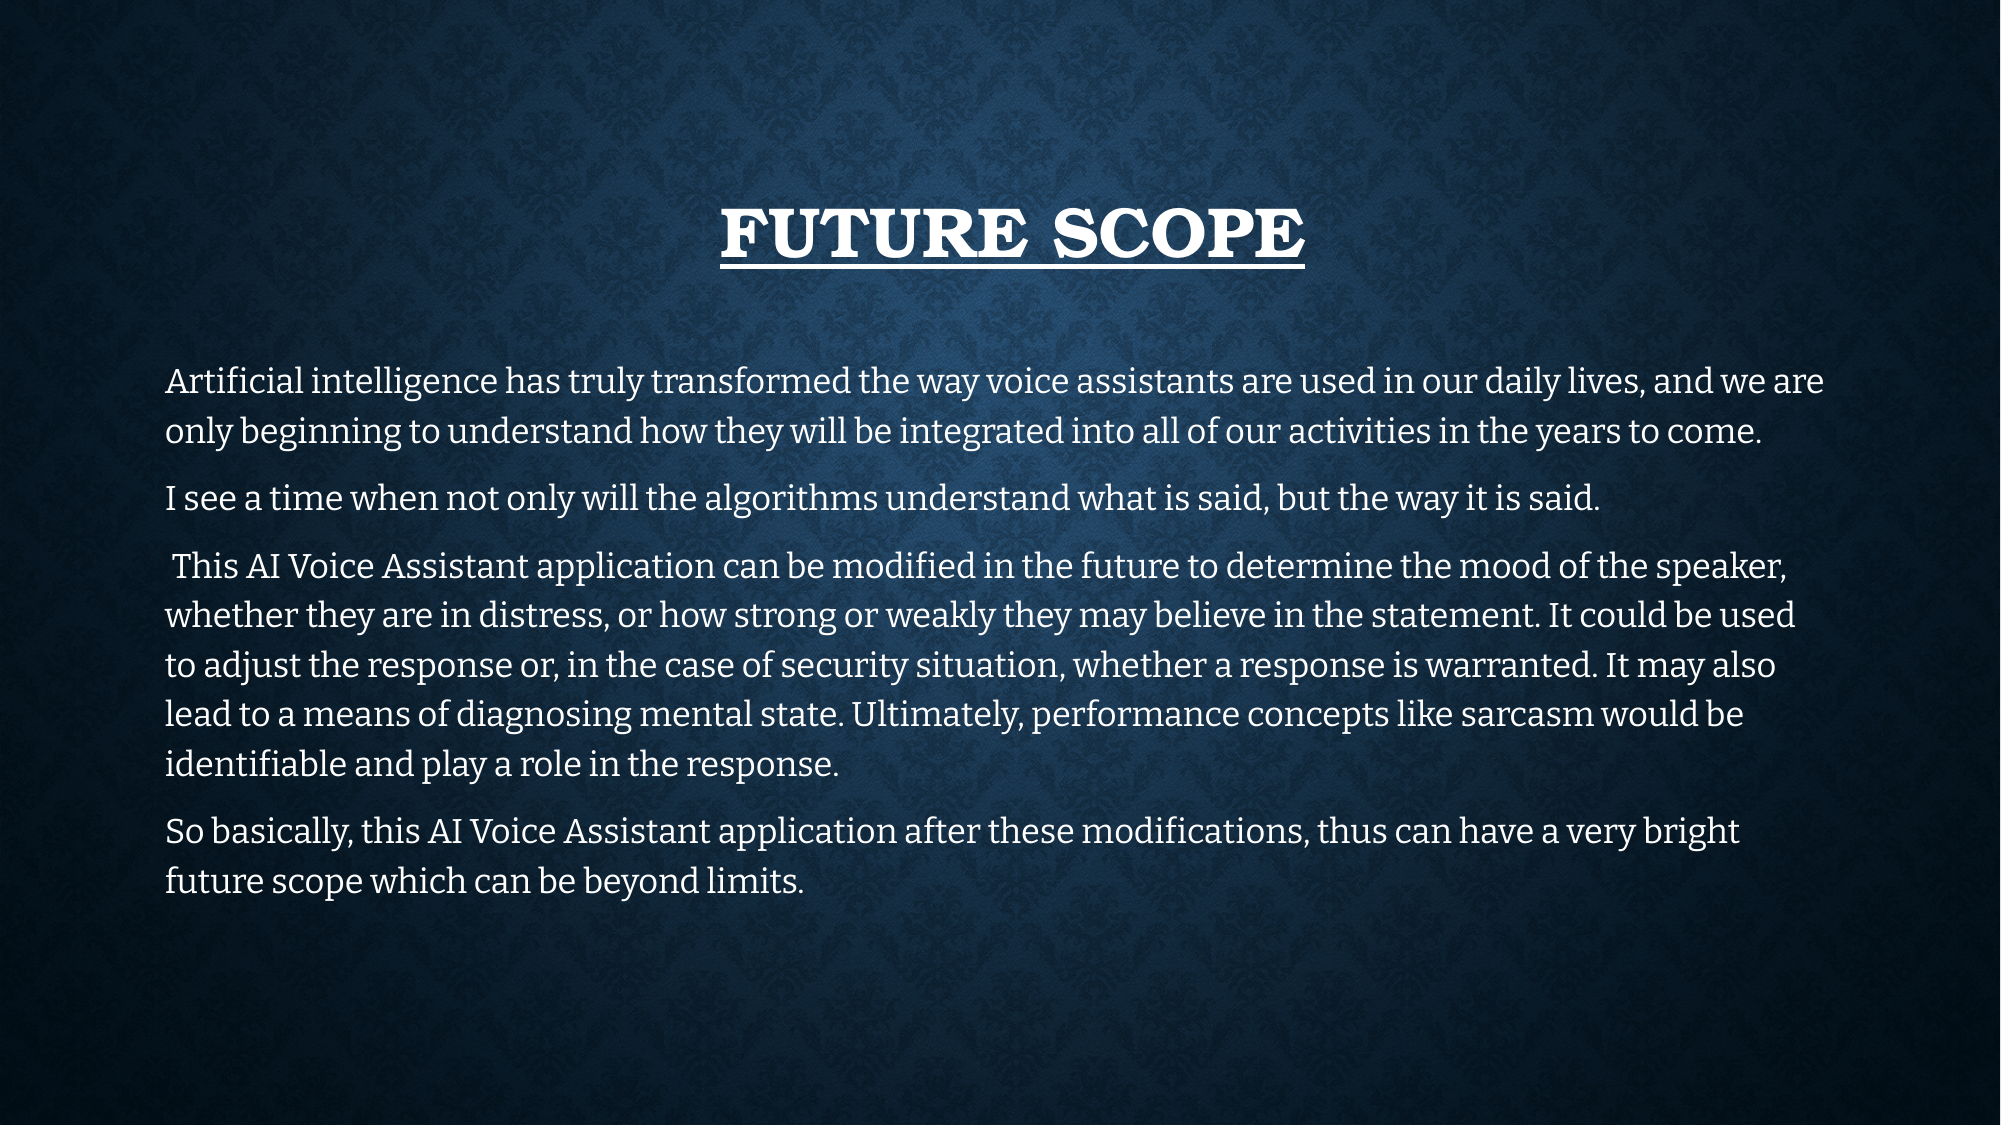

# FUTURE SCOPE
Artificial intelligence has truly transformed the way voice assistants are used in our daily lives, and we are only beginning to understand how they will be integrated into all of our activities in the years to come.
I see a time when not only will the algorithms understand what is said, but the way it is said.
 This AI Voice Assistant application can be modified in the future to determine the mood of the speaker, whether they are in distress, or how strong or weakly they may believe in the statement. It could be used to adjust the response or, in the case of security situation, whether a response is warranted. It may also lead to a means of diagnosing mental state. Ultimately, performance concepts like sarcasm would be identifiable and play a role in the response.
So basically, this AI Voice Assistant application after these modifications, thus can have a very bright future scope which can be beyond limits.